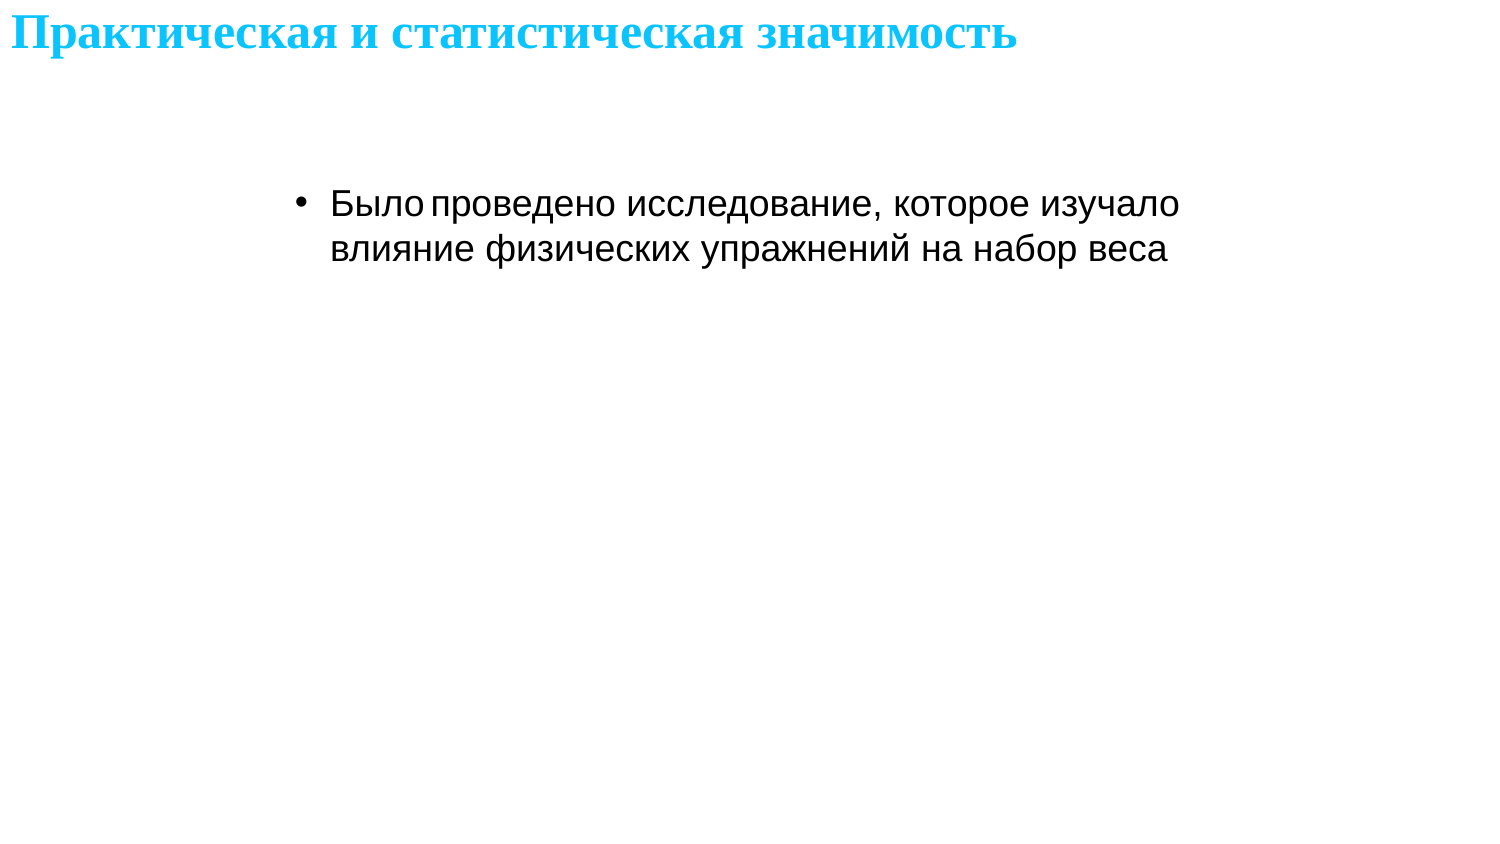

# Практическая и статистическая значимость
Было проведено исследование, которое изучало влияние физических упражнений на набор веса